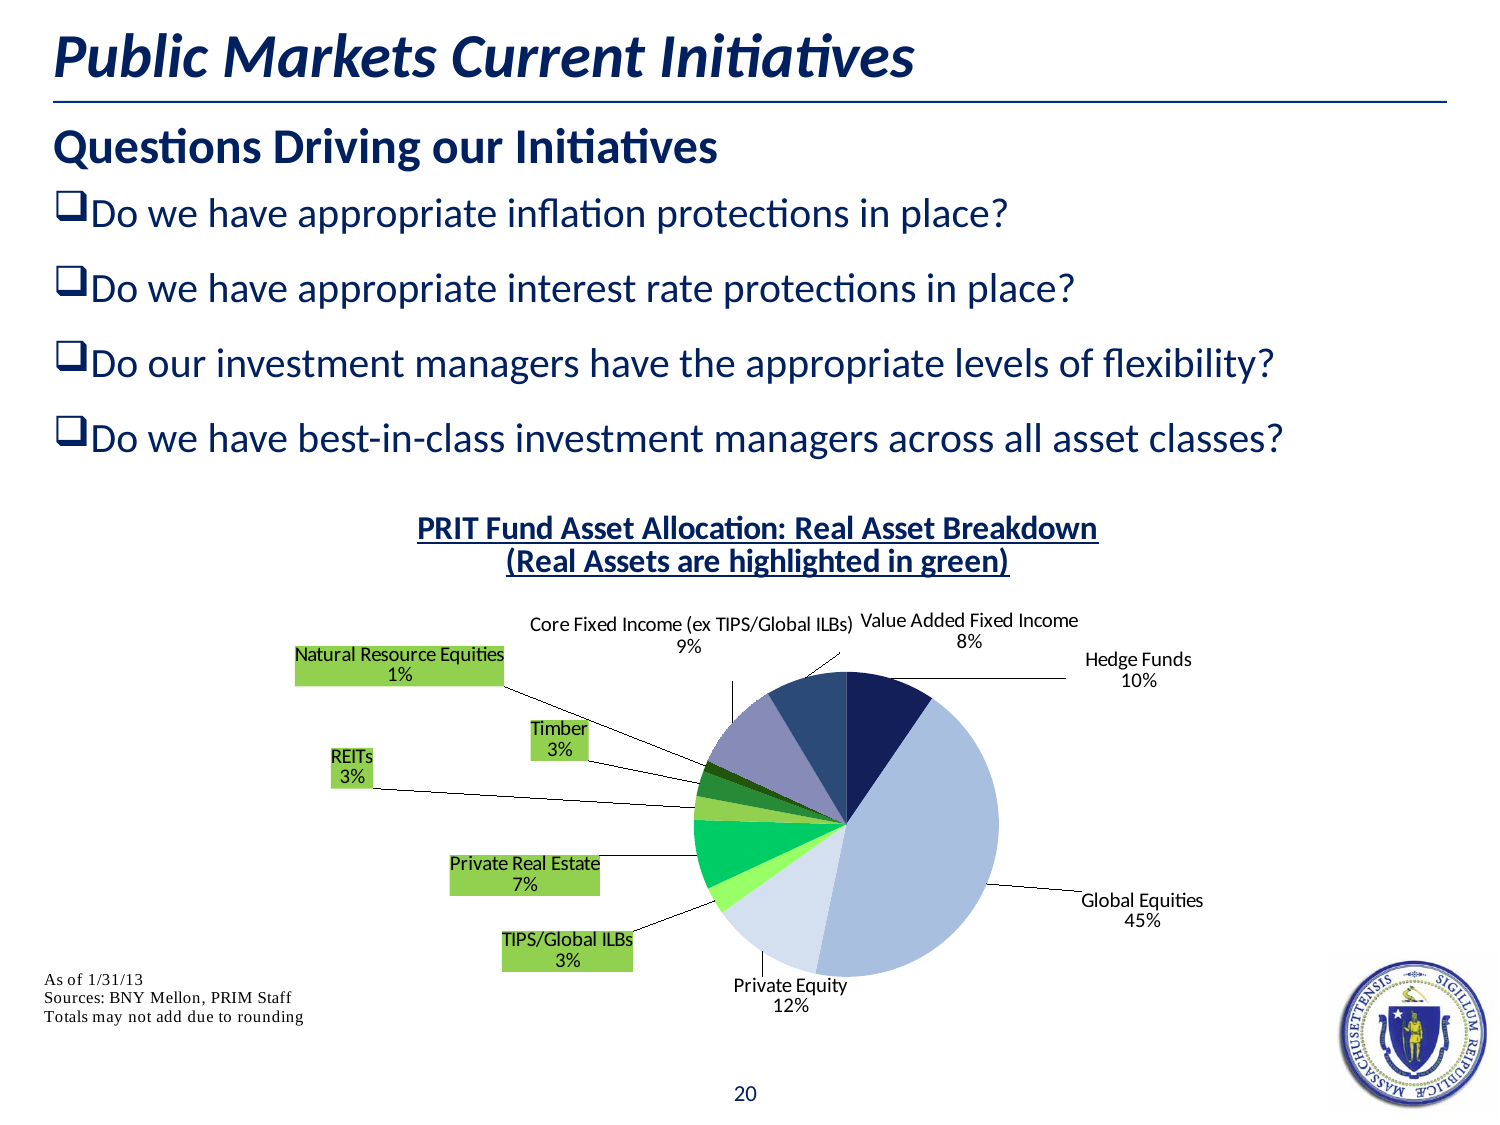

# Public Markets Current Initiatives
Questions Driving our Initiatives
Do we have appropriate inflation protections in place?
Do we have appropriate interest rate protections in place?
Do our investment managers have the appropriate levels of flexibility?
Do we have best-in-class investment managers across all asset classes?

### Chart: PRIT Fund Asset Allocation: Real Asset Breakdown (Real Assets are highlighted in green)

| Category |  |
|---|---|
| Hedge Funds | 4922406.0 |
| Global Equities | 22593638.0 |
| Private Equity | 6151303.0 |
| TIPS/ILBs | 1506817.0 |
| Private Real Estate | 3810907.0 |
| REITs | 1300143.0 |
| Timber | 1386609.0 |
| Natural Resource Equities | 633117.0 |
| Core Fixed Income  | 4919803.0 |
| Value Added Fixed Income | 4440280.0 |